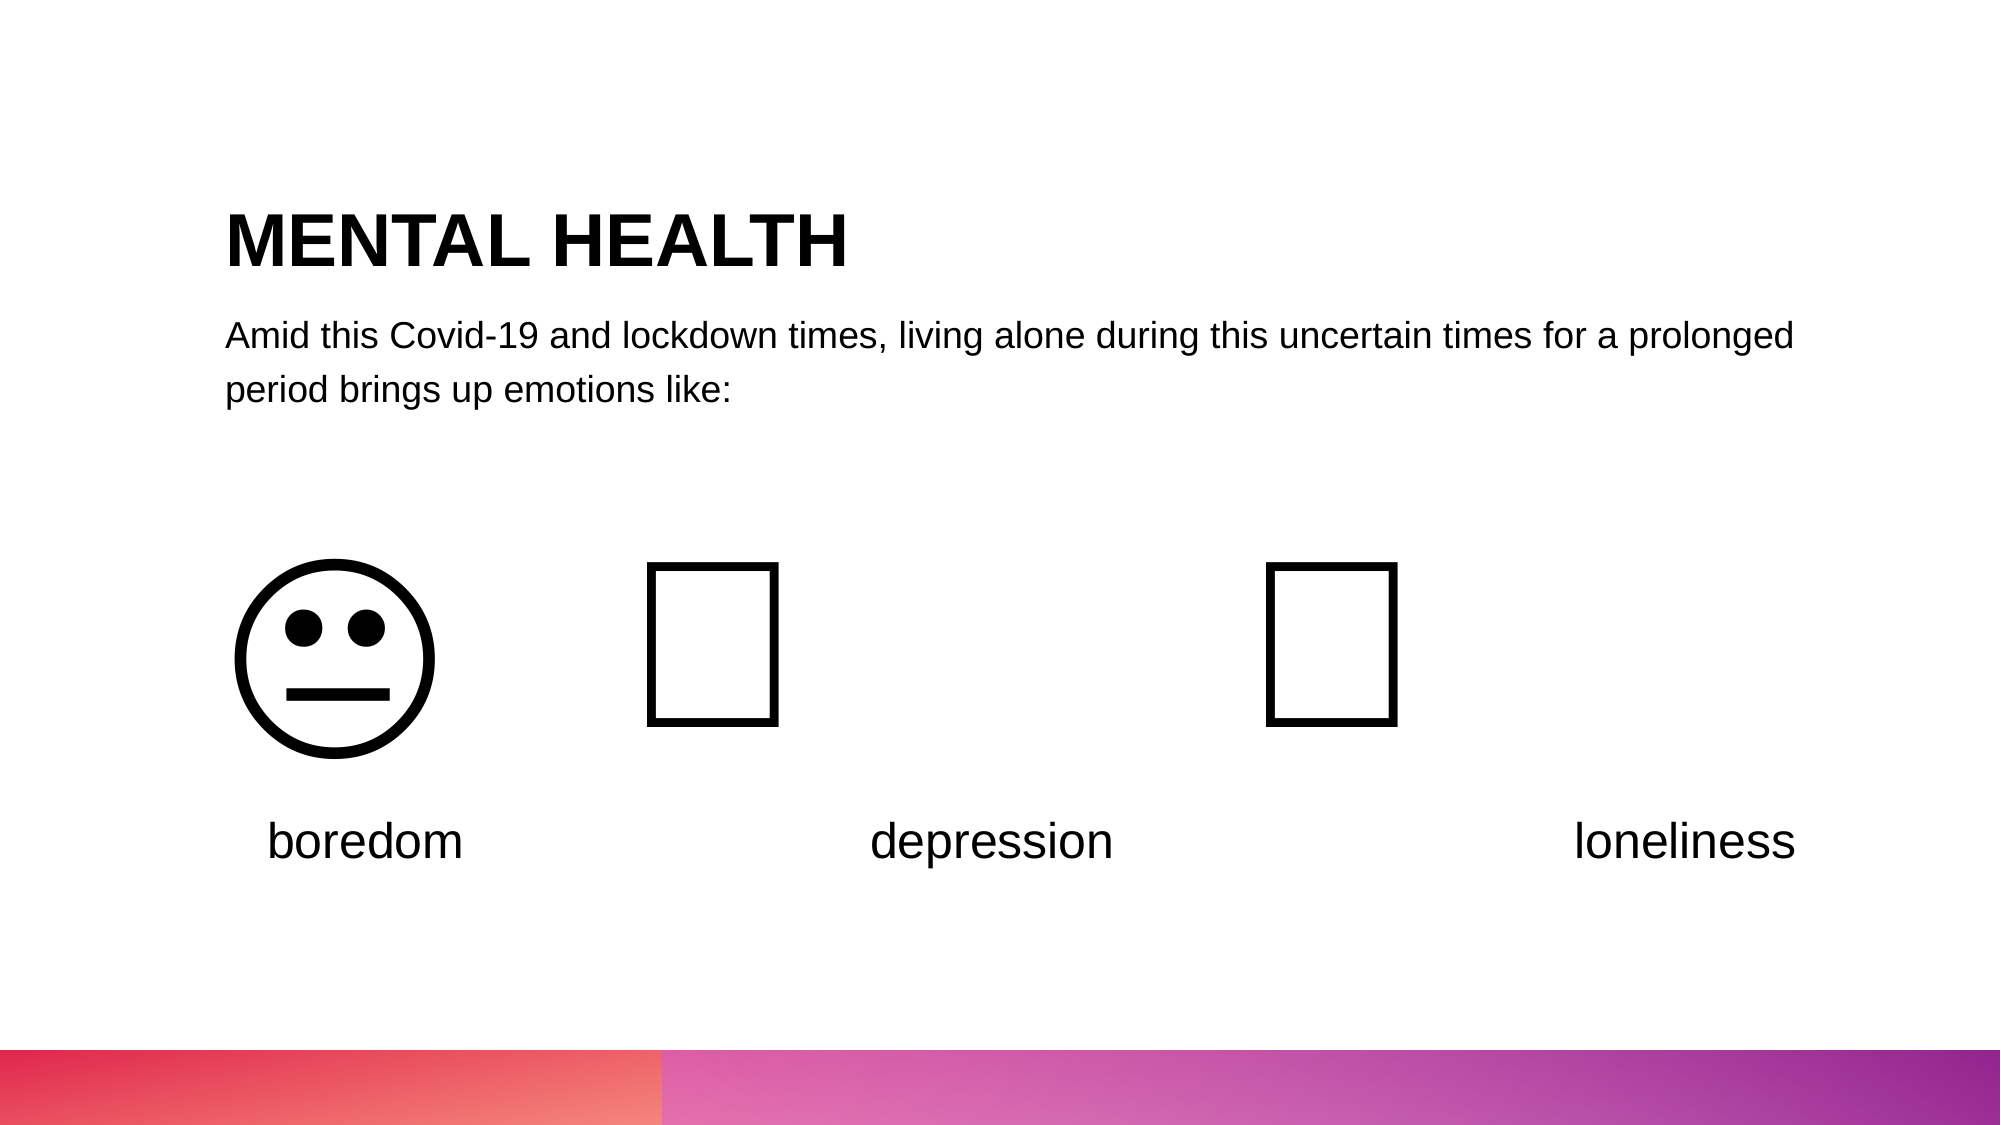

# MENTAL HEALTH
Amid this Covid-19 and lockdown times, living alone during this uncertain times for a prolonged period brings up emotions like:
🥱      😐      🥺
   boredom      	              depression                                 loneliness